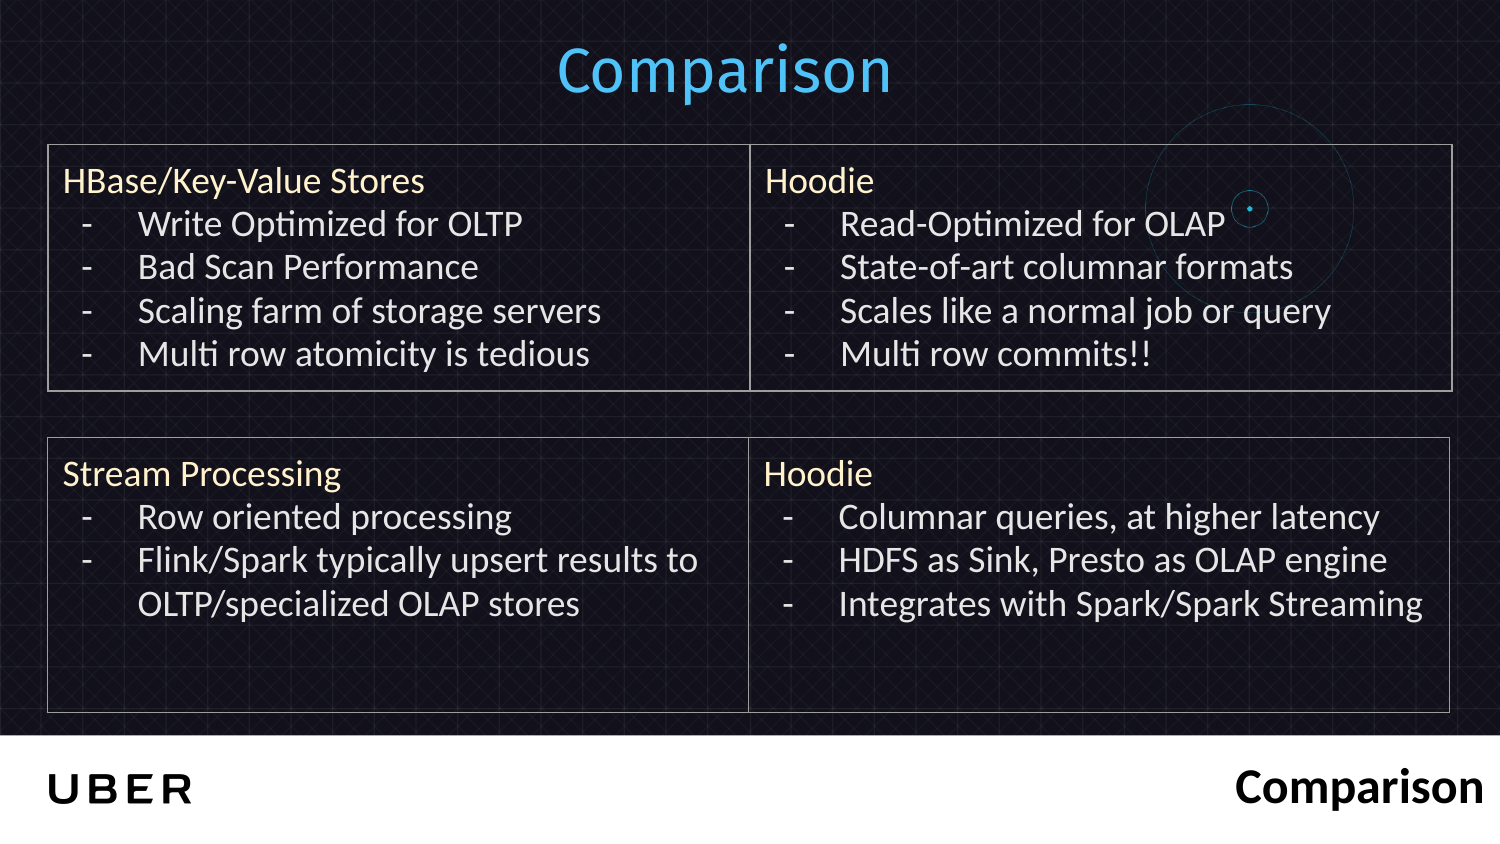

Comparison
| HBase/Key-Value Stores Write Optimized for OLTP Bad Scan Performance Scaling farm of storage servers Multi row atomicity is tedious | Hoodie Read-Optimized for OLAP State-of-art columnar formats Scales like a normal job or query Multi row commits!! |
| --- | --- |
| Stream Processing Row oriented processing Flink/Spark typically upsert results to OLTP/specialized OLAP stores | Hoodie Columnar queries, at higher latency HDFS as Sink, Presto as OLAP engine Integrates with Spark/Spark Streaming |
| --- | --- |
Comparison